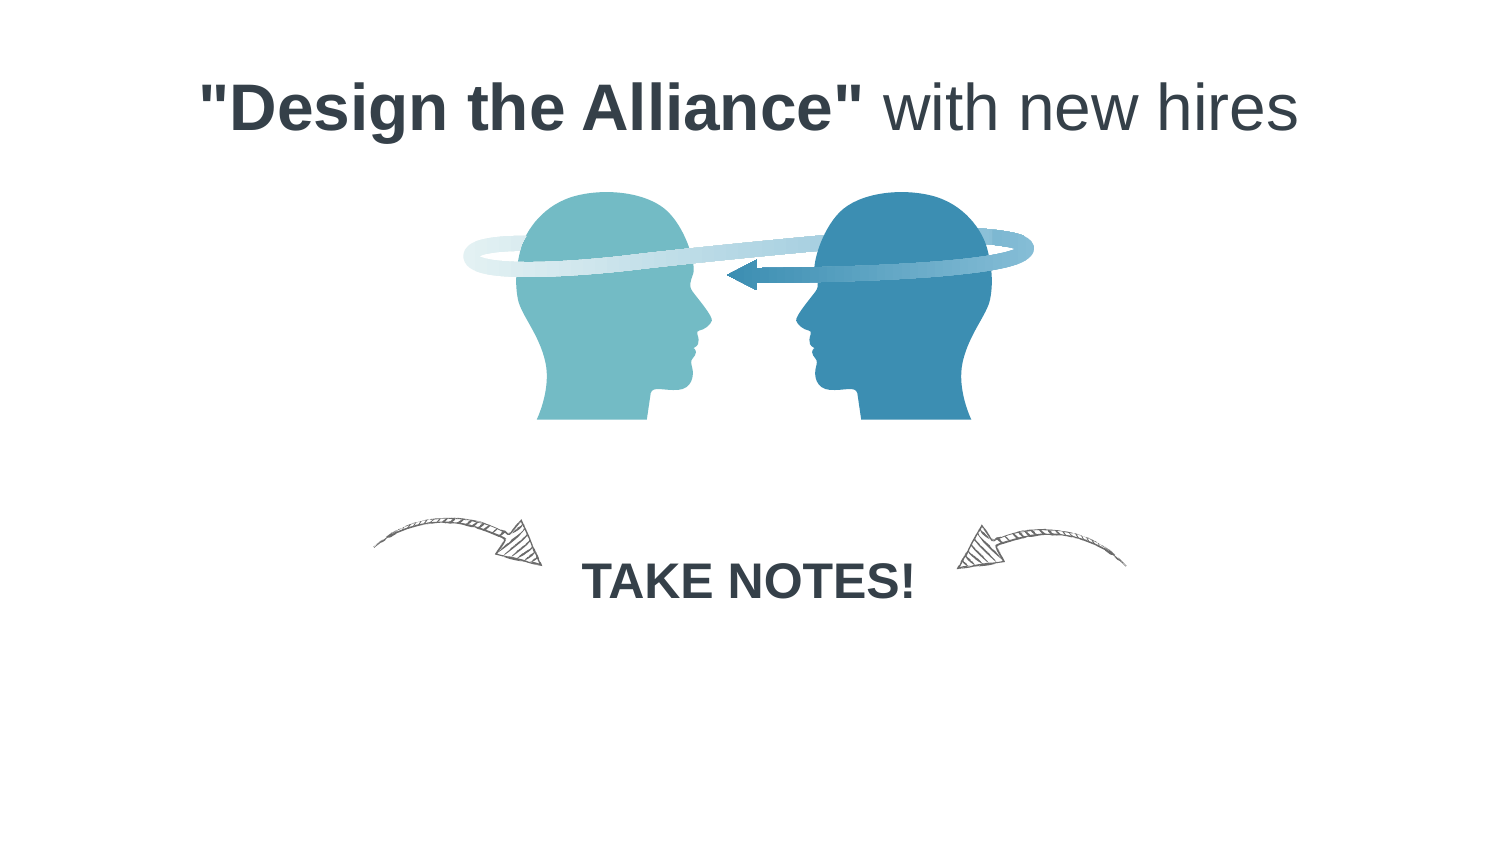

# "Design the Alliance" with new hires

TAKE NOTES!